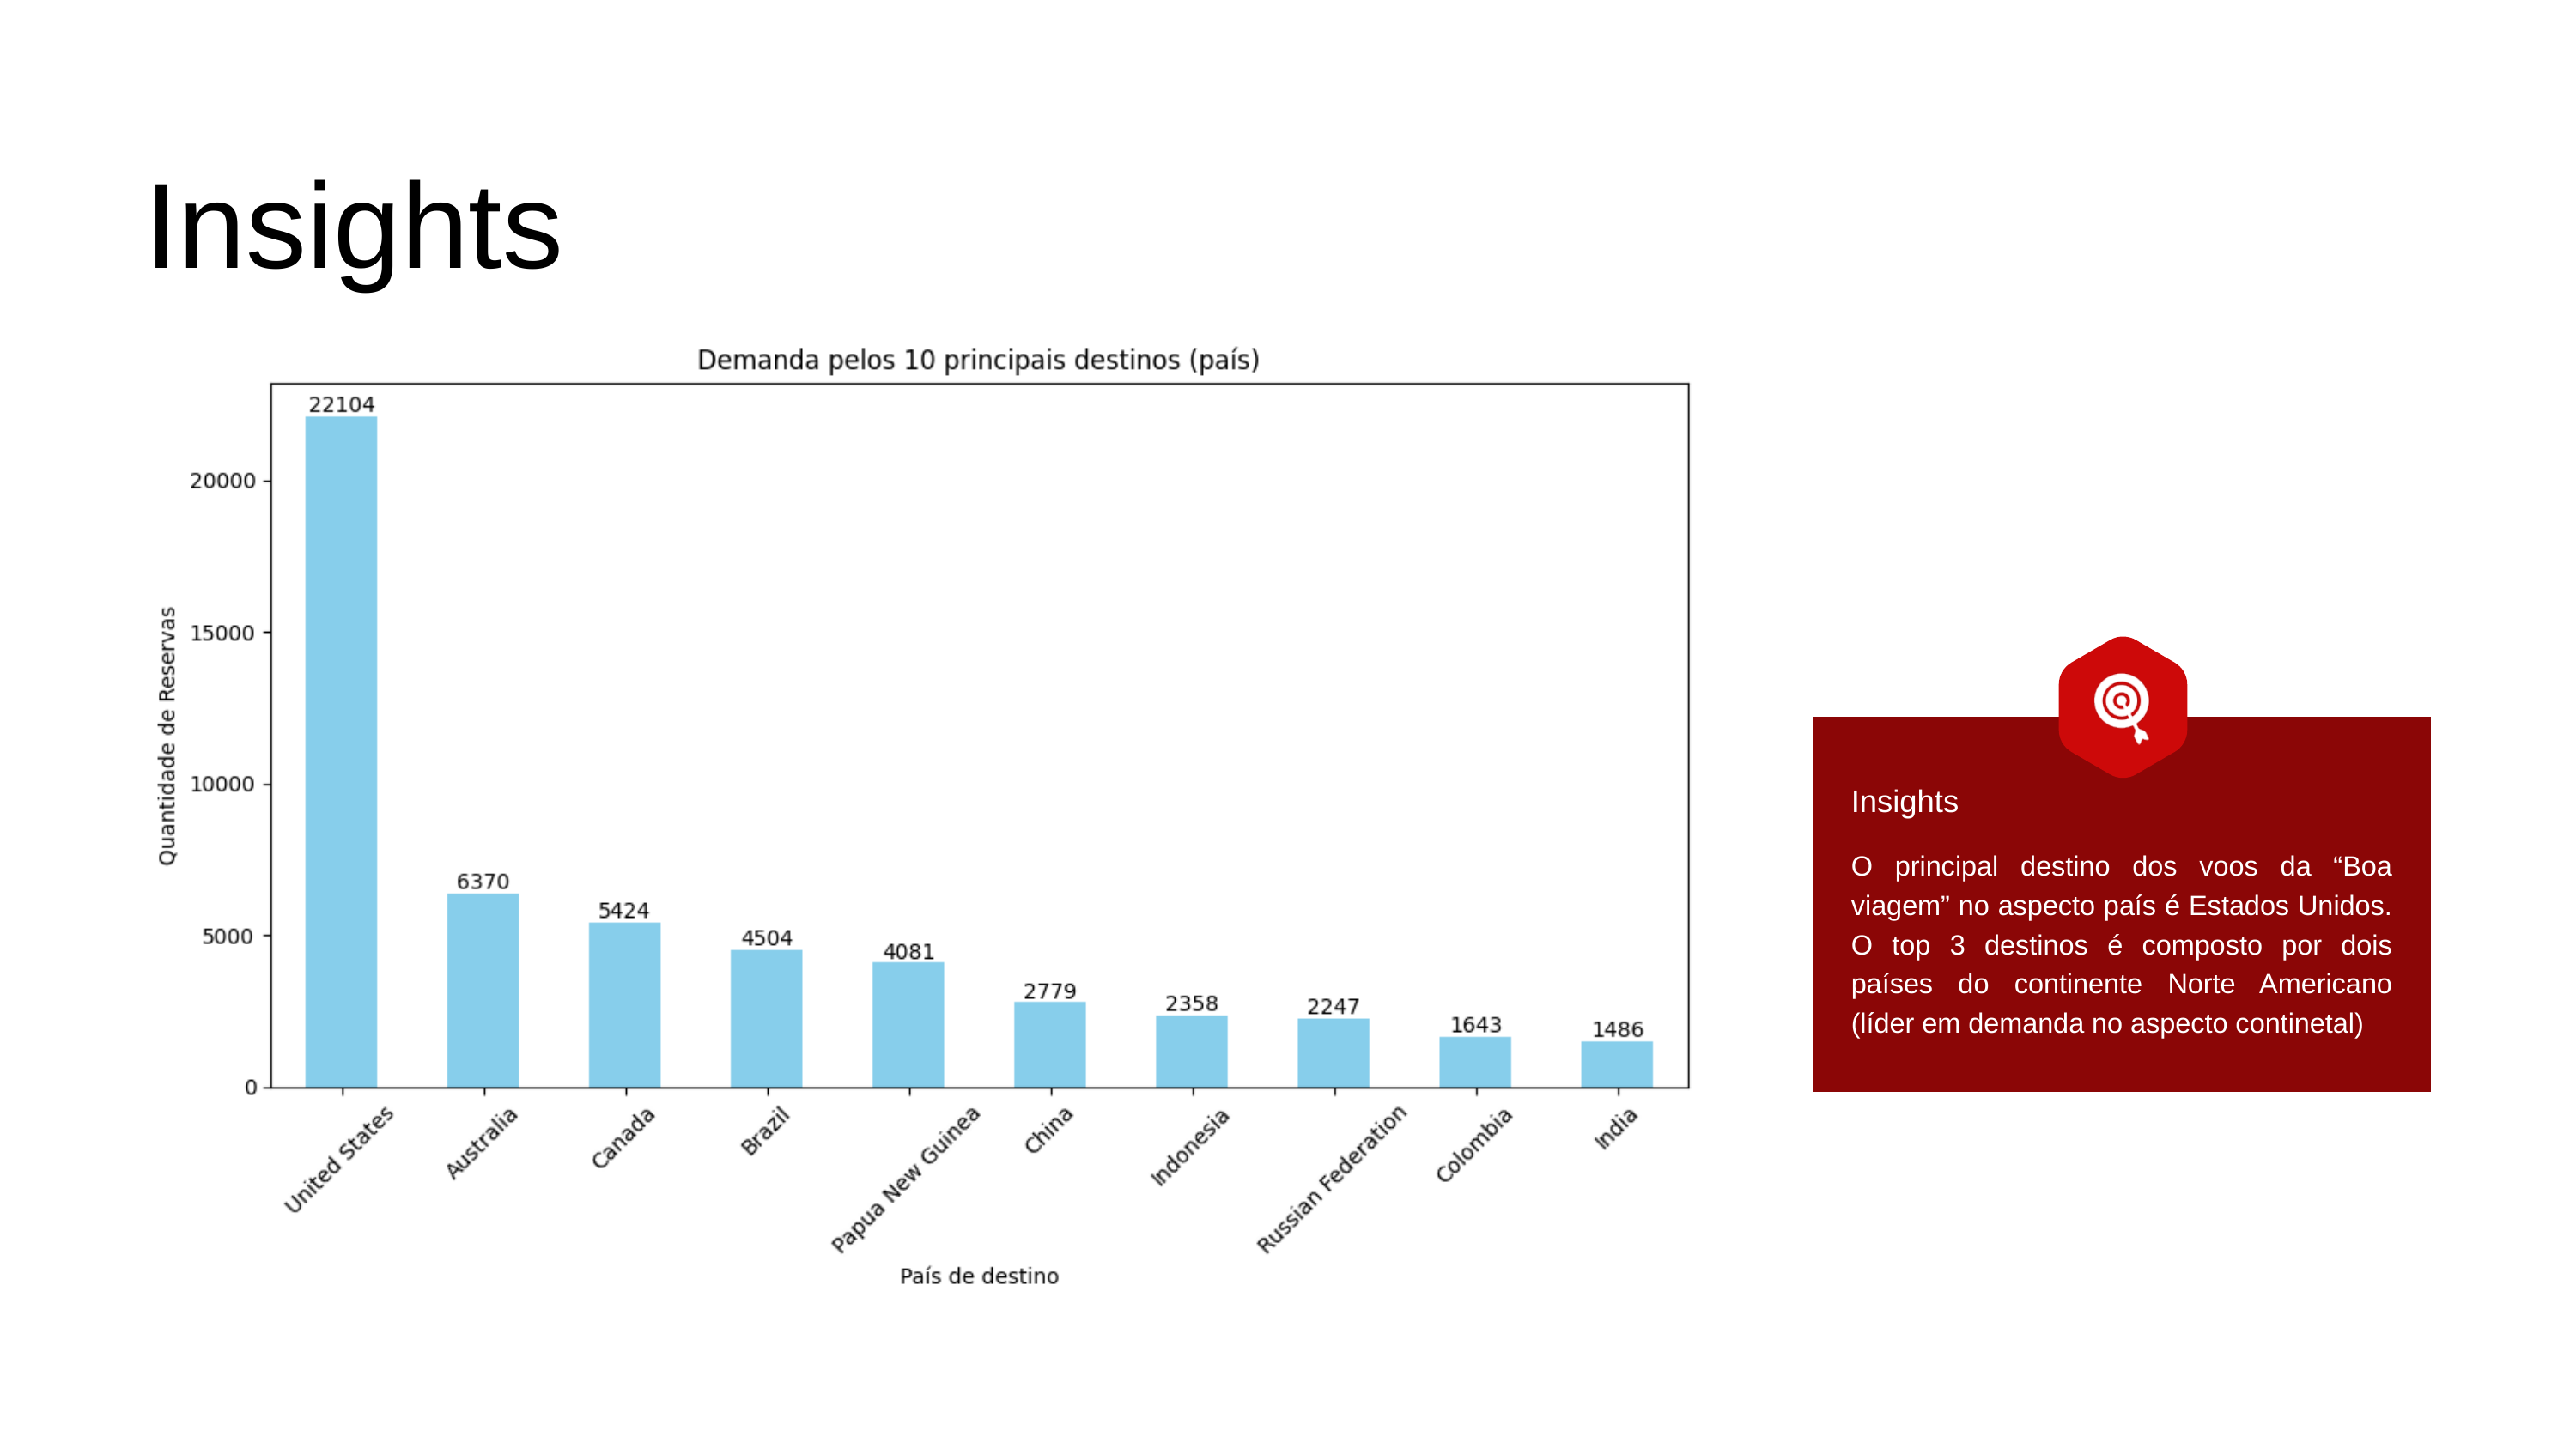

Insights

Insights
O principal destino dos voos da “Boa viagem” no aspecto país é Estados Unidos. O top 3 destinos é composto por dois países do continente Norte Americano (líder em demanda no aspecto continetal)